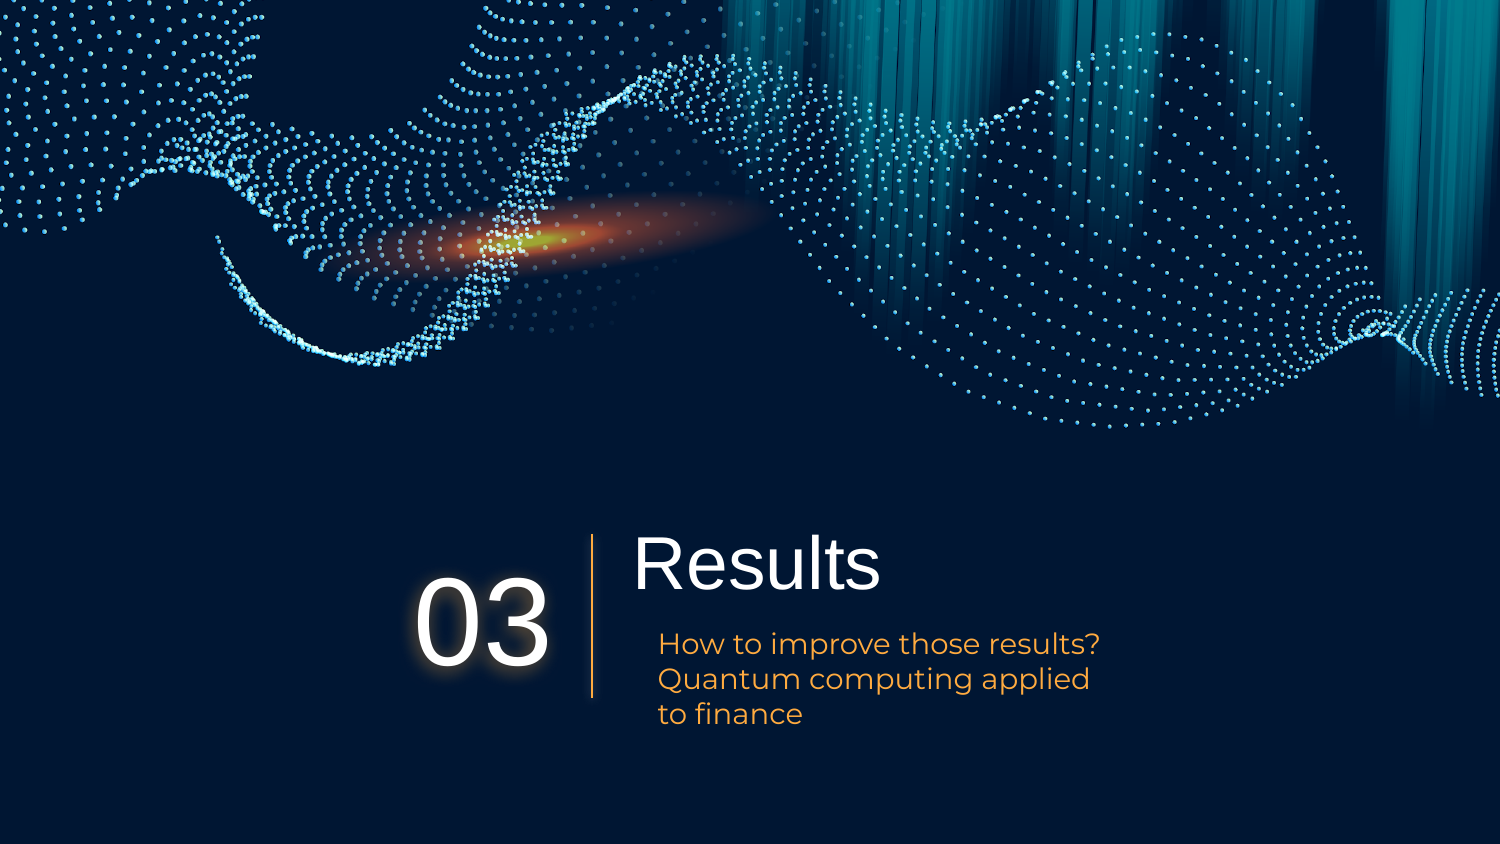

# Results
03
How to improve those results? Quantum computing applied to finance